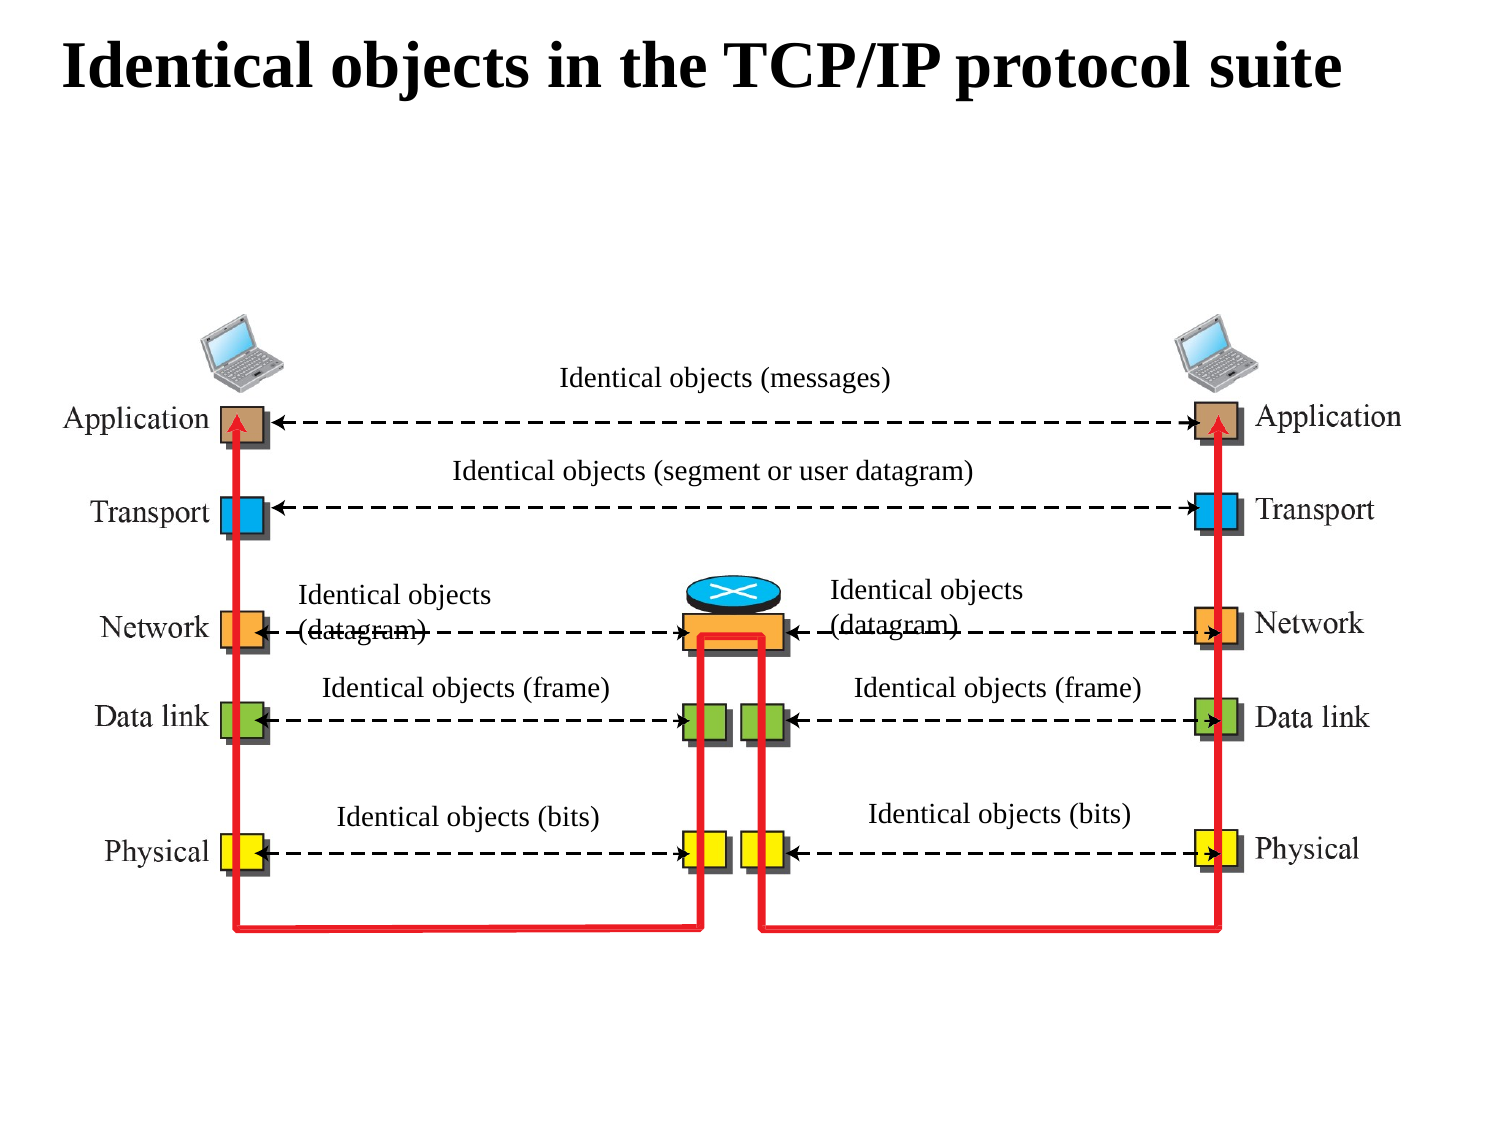

# Identical objects in the TCP/IP protocol suite

Identical objects (messages)

Identical objects (segment or user datagram)

Identical objects (datagram)
Identical objects (datagram)

Identical objects (frame)
Identical objects (frame)

Identical objects (bits)
Identical objects (bits)